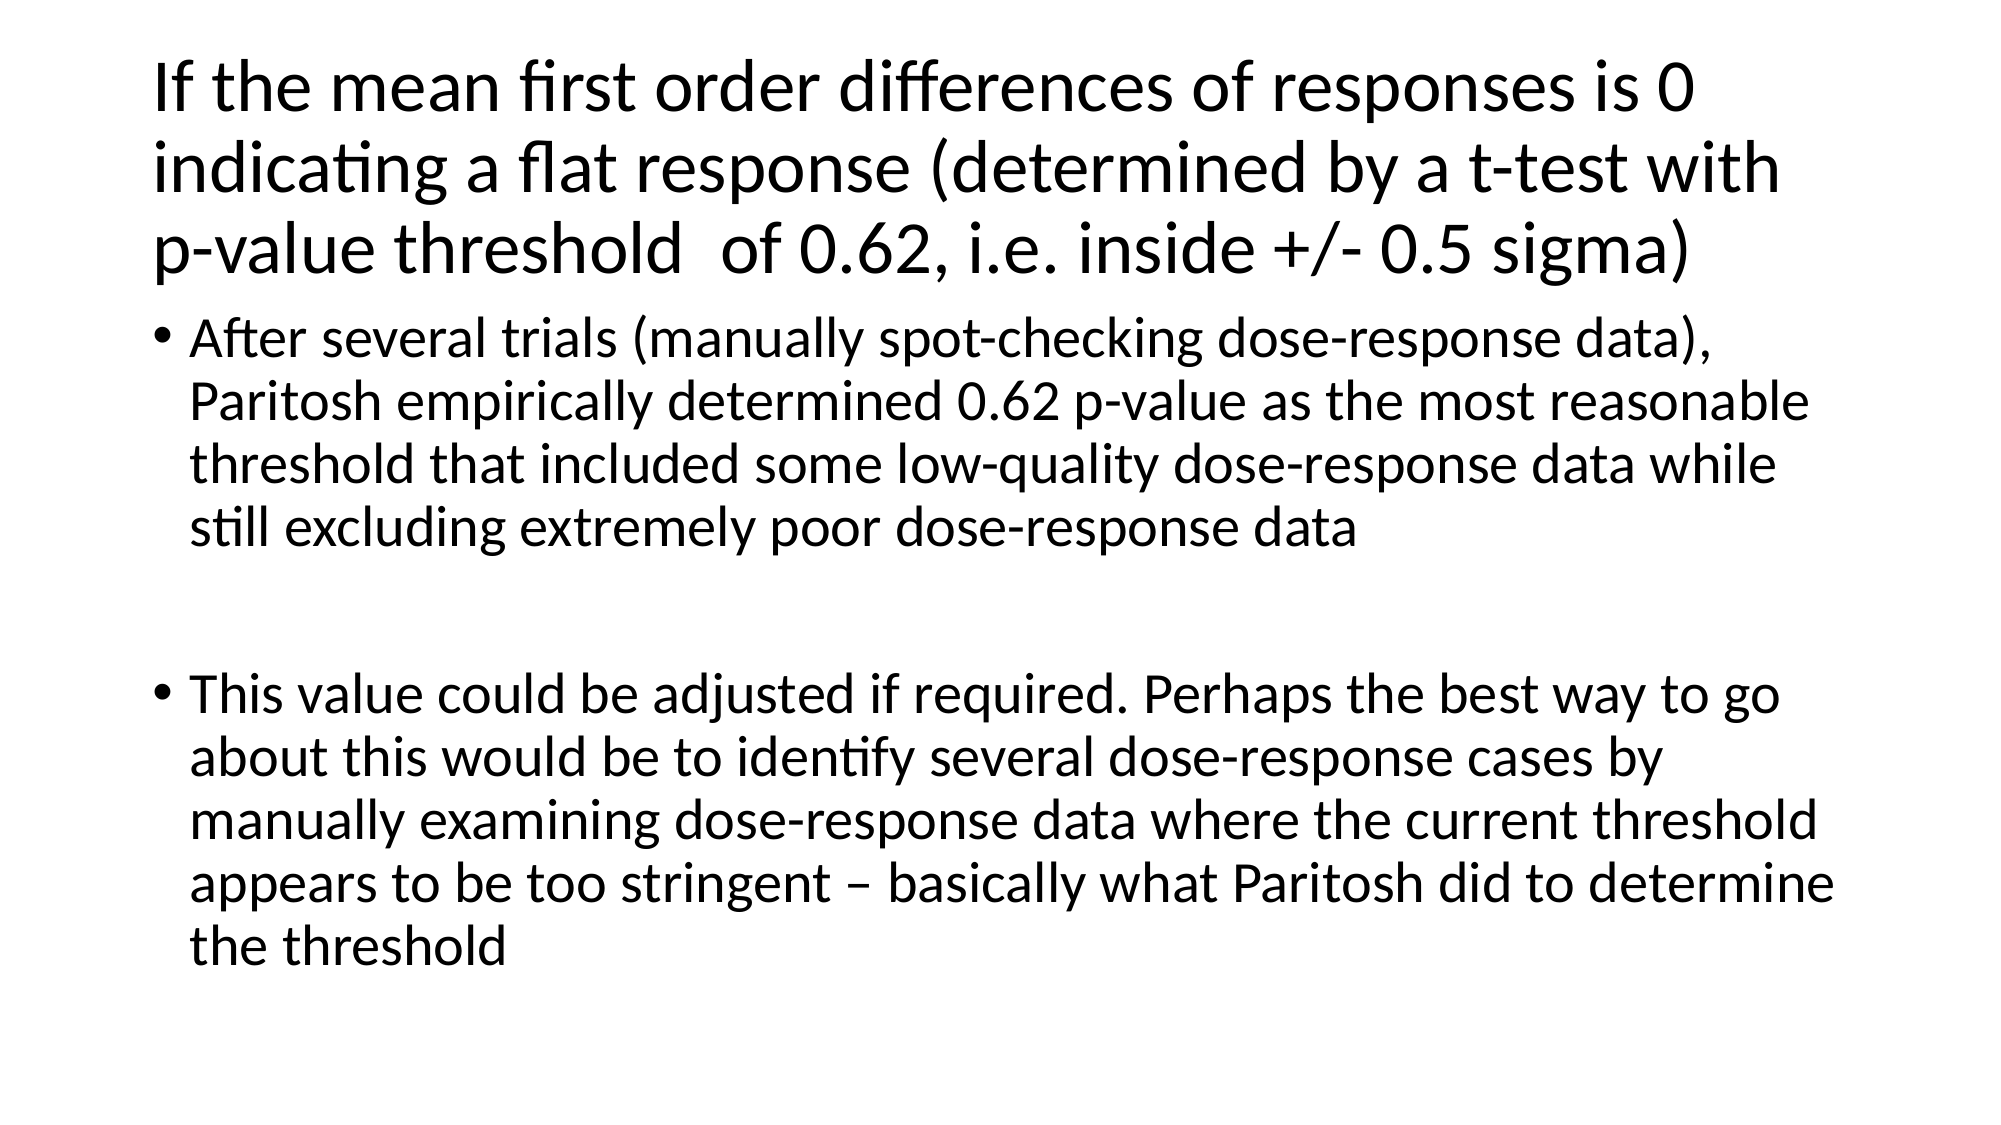

# If the mean first order differences of responses is 0 indicating a flat response (determined by a t-test with p-value threshold  of 0.62, i.e. inside +/- 0.5 sigma)
After several trials (manually spot-checking dose-response data), Paritosh empirically determined 0.62 p-value as the most reasonable threshold that included some low-quality dose-response data while still excluding extremely poor dose-response data

This value could be adjusted if required. Perhaps the best way to go about this would be to identify several dose-response cases by manually examining dose-response data where the current threshold appears to be too stringent – basically what Paritosh did to determine the threshold